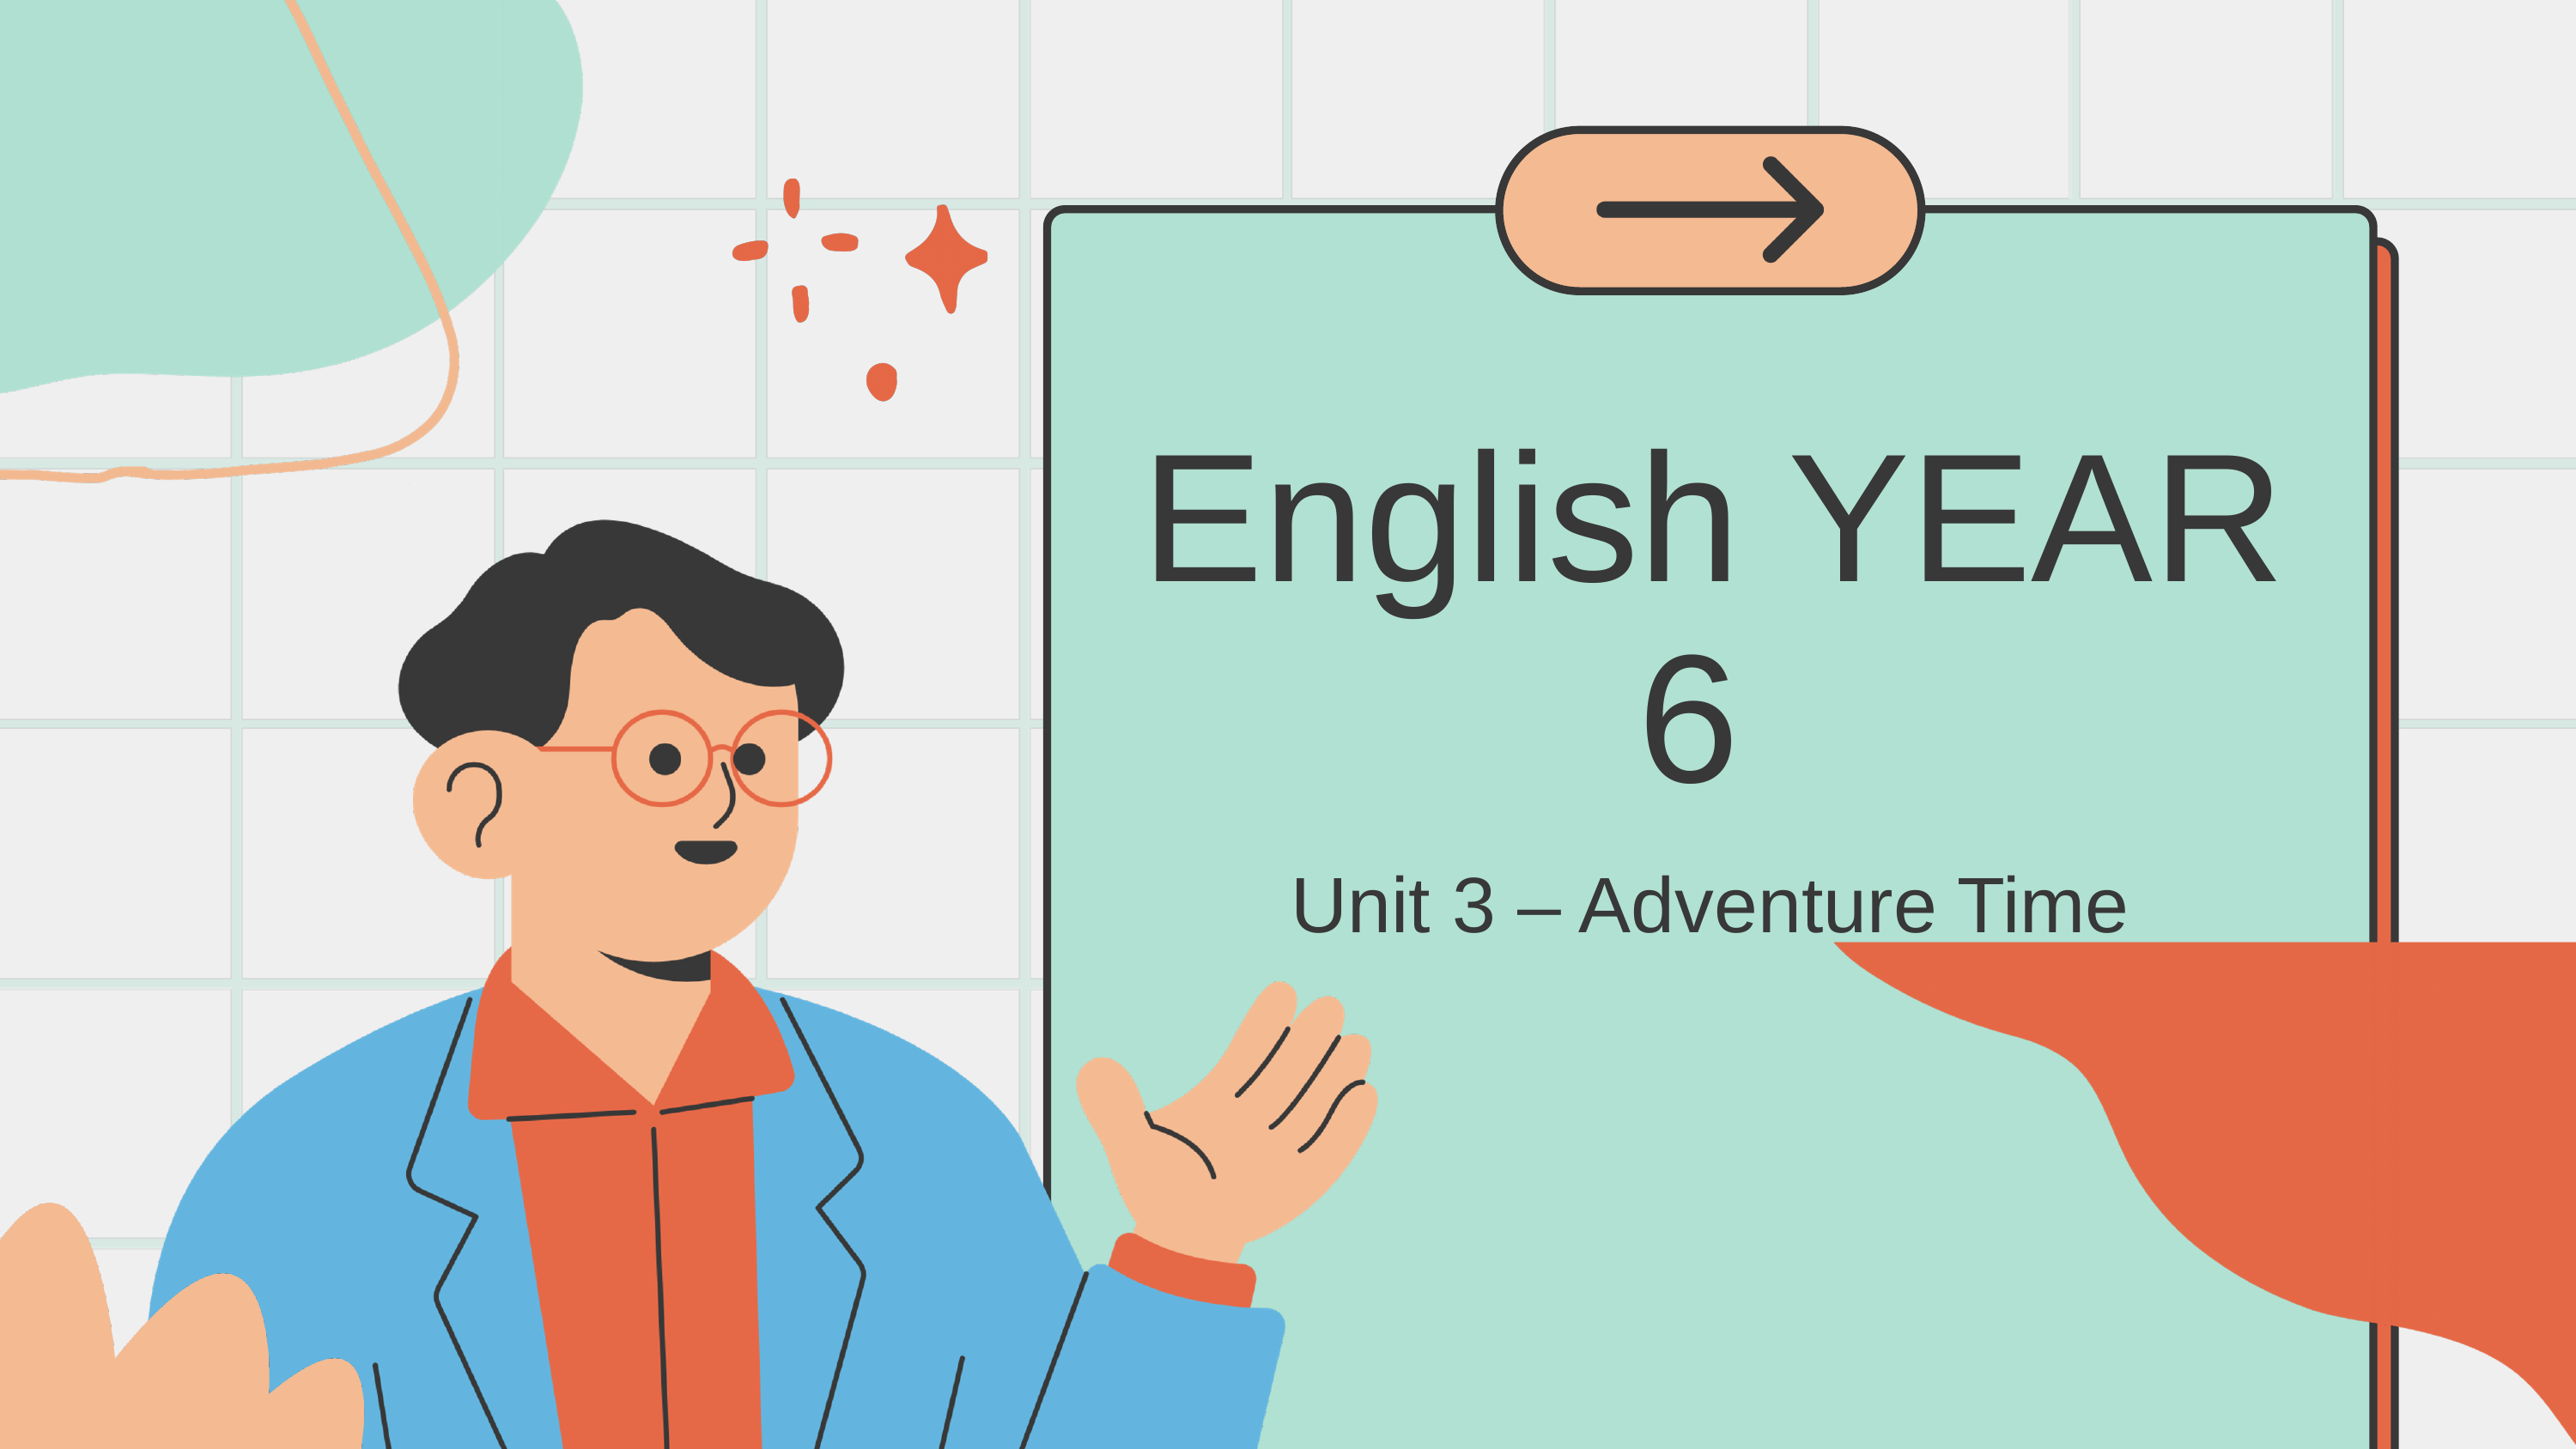

English YEAR 6

Unit 3 – Adventure Time